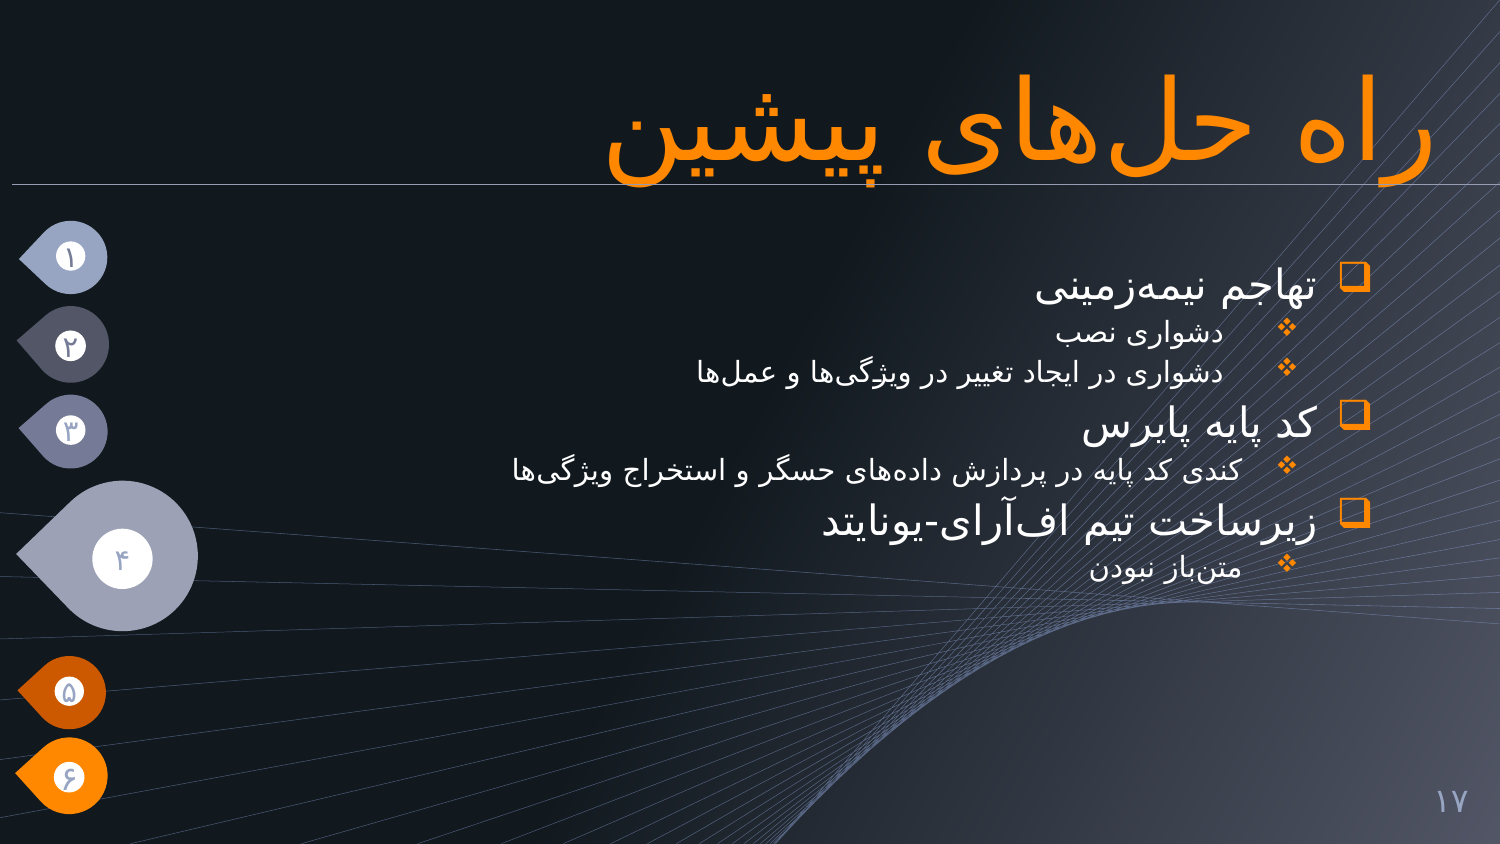

# راه حل‌های پیشین

۱
تهاجم نیمه‌زمینی
دشواری نصب
دشواری در ایجاد تغییر در ویژگی‌ها و عمل‌ها
کد پایه پایرس
کندی کد پایه در پردازش داده‌های حسگر و استخراج ویژگی‌ها
زیرساخت تیم اف‌آر‌ای-یونایتد
متن‌باز نبودن

۲

۳

۴

۵

۶
۱۷